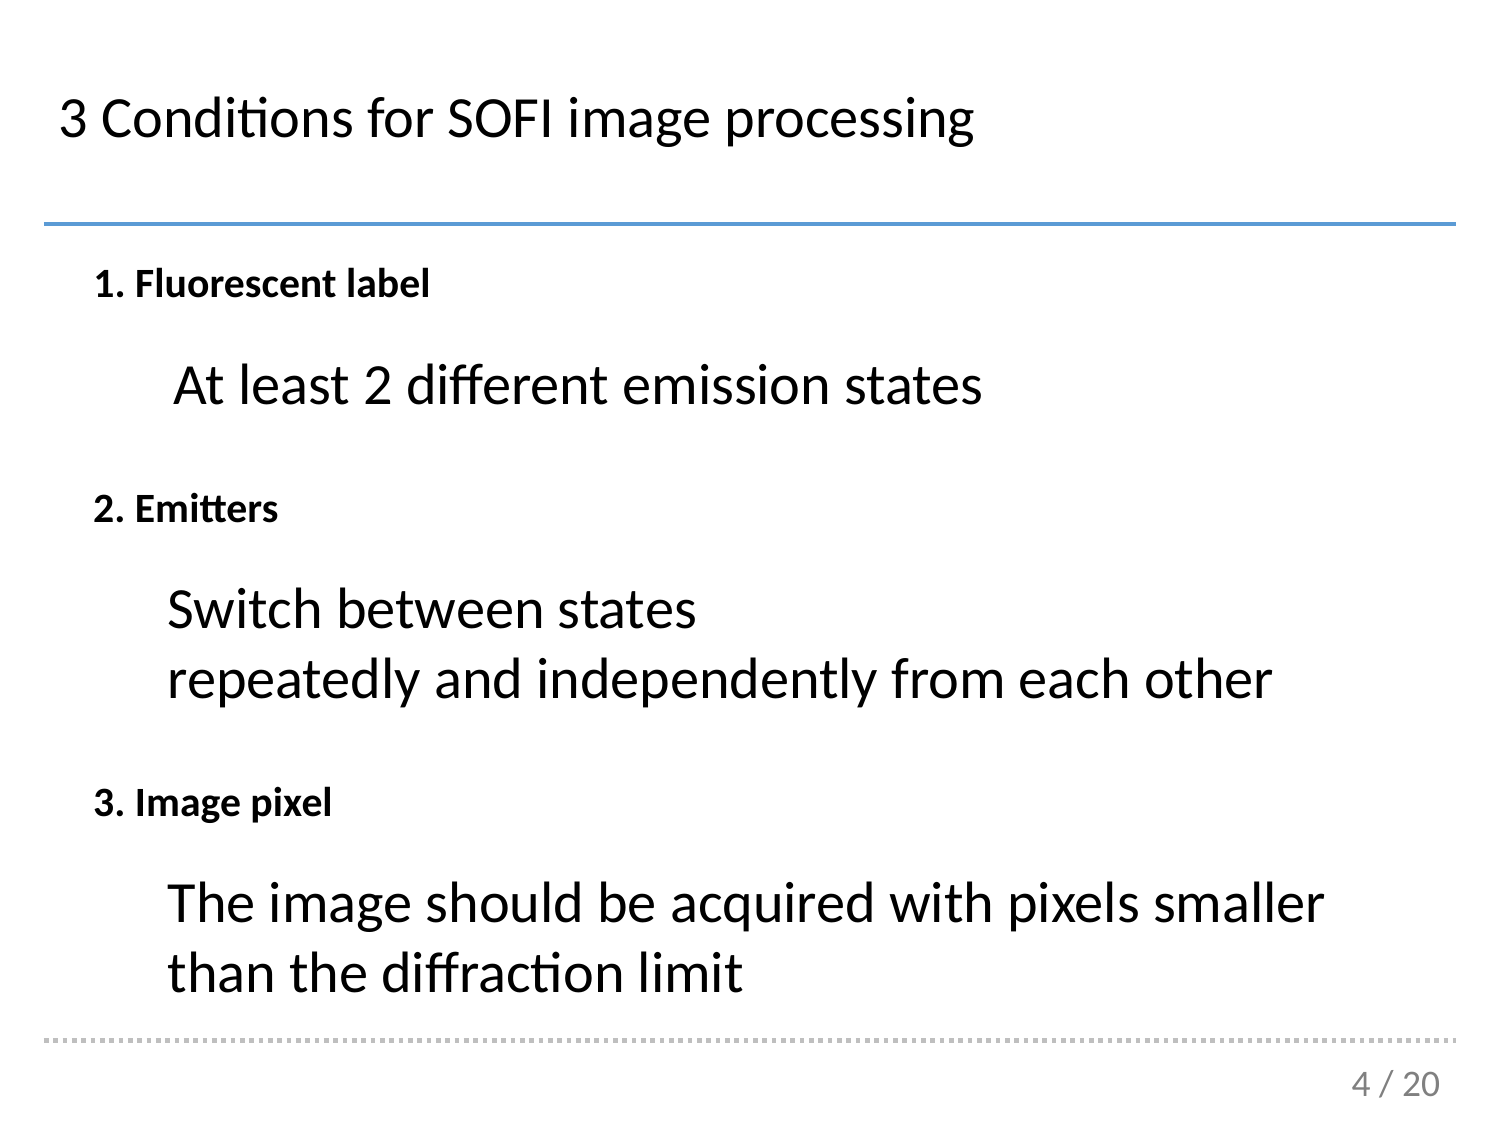

3 Conditions for SOFI image processing
1. Fluorescent label
At least 2 different emission states
2. Emitters
Switch between states
repeatedly and independently from each other
3. Image pixel
The image should be acquired with pixels smaller than the diffraction limit
4 / 20